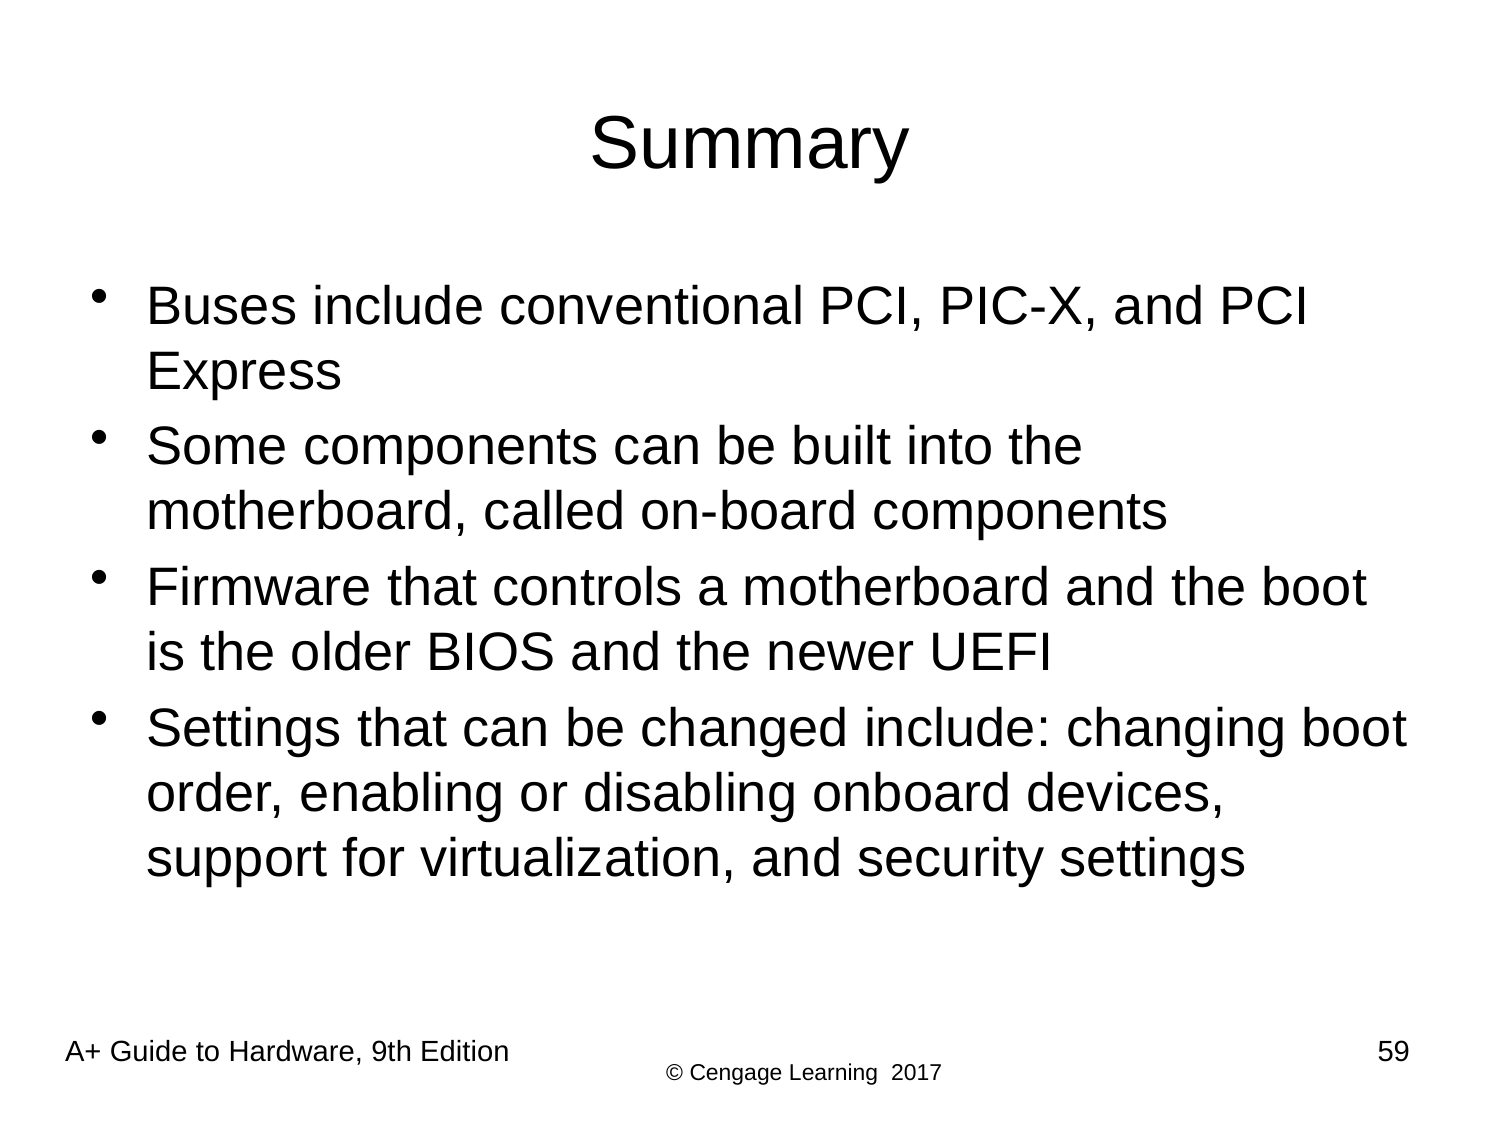

# Summary
Buses include conventional PCI, PIC-X, and PCI Express
Some components can be built into the motherboard, called on-board components
Firmware that controls a motherboard and the boot is the older BIOS and the newer UEFI
Settings that can be changed include: changing boot order, enabling or disabling onboard devices, support for virtualization, and security settings
59
A+ Guide to Hardware, 9th Edition